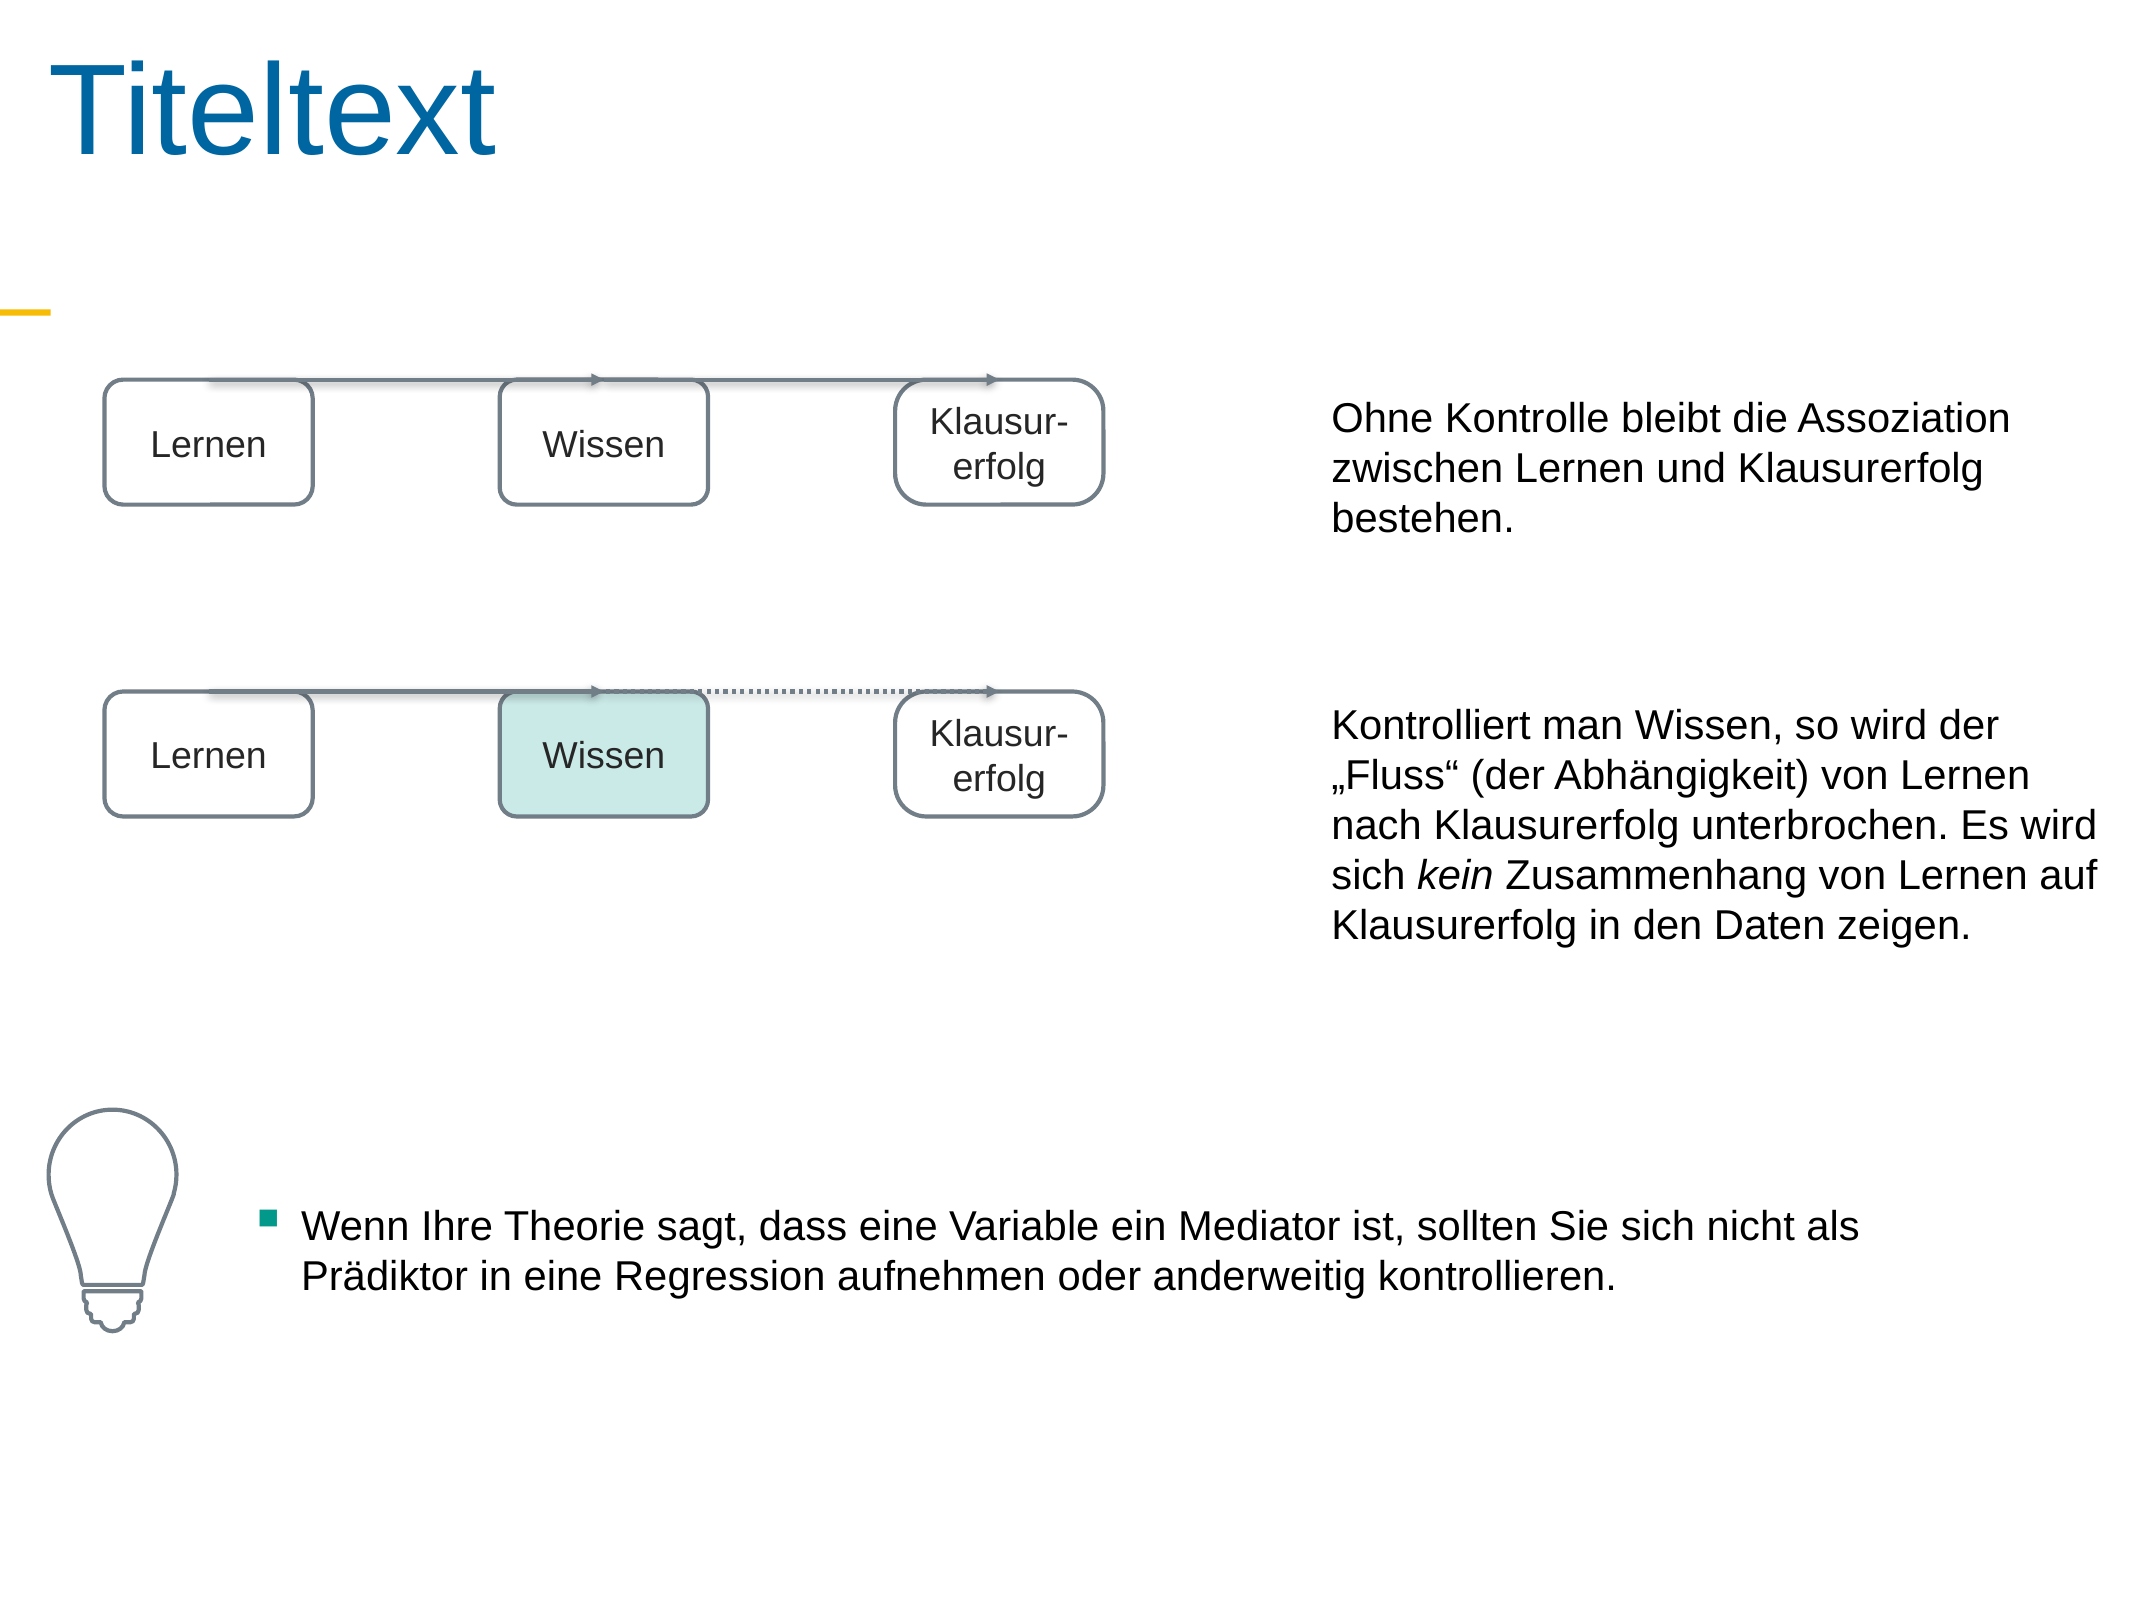

Titeltext
Lernen
Wissen
Klausur-erfolg
Ohne Kontrolle bleibt die Assoziation zwischen Lernen und Klausurerfolg bestehen.
Kontrolliert man Wissen, so wird der „Fluss“ (der Abhängigkeit) von Lernen nach Klausurerfolg unterbrochen. Es wird sich kein Zusammenhang von Lernen auf Klausurerfolg in den Daten zeigen.
Lernen
Wissen
Klausur-erfolg

Wenn Ihre Theorie sagt, dass eine Variable ein Mediator ist, sollten Sie sich nicht als Prädiktor in eine Regression aufnehmen oder anderweitig kontrollieren.
80